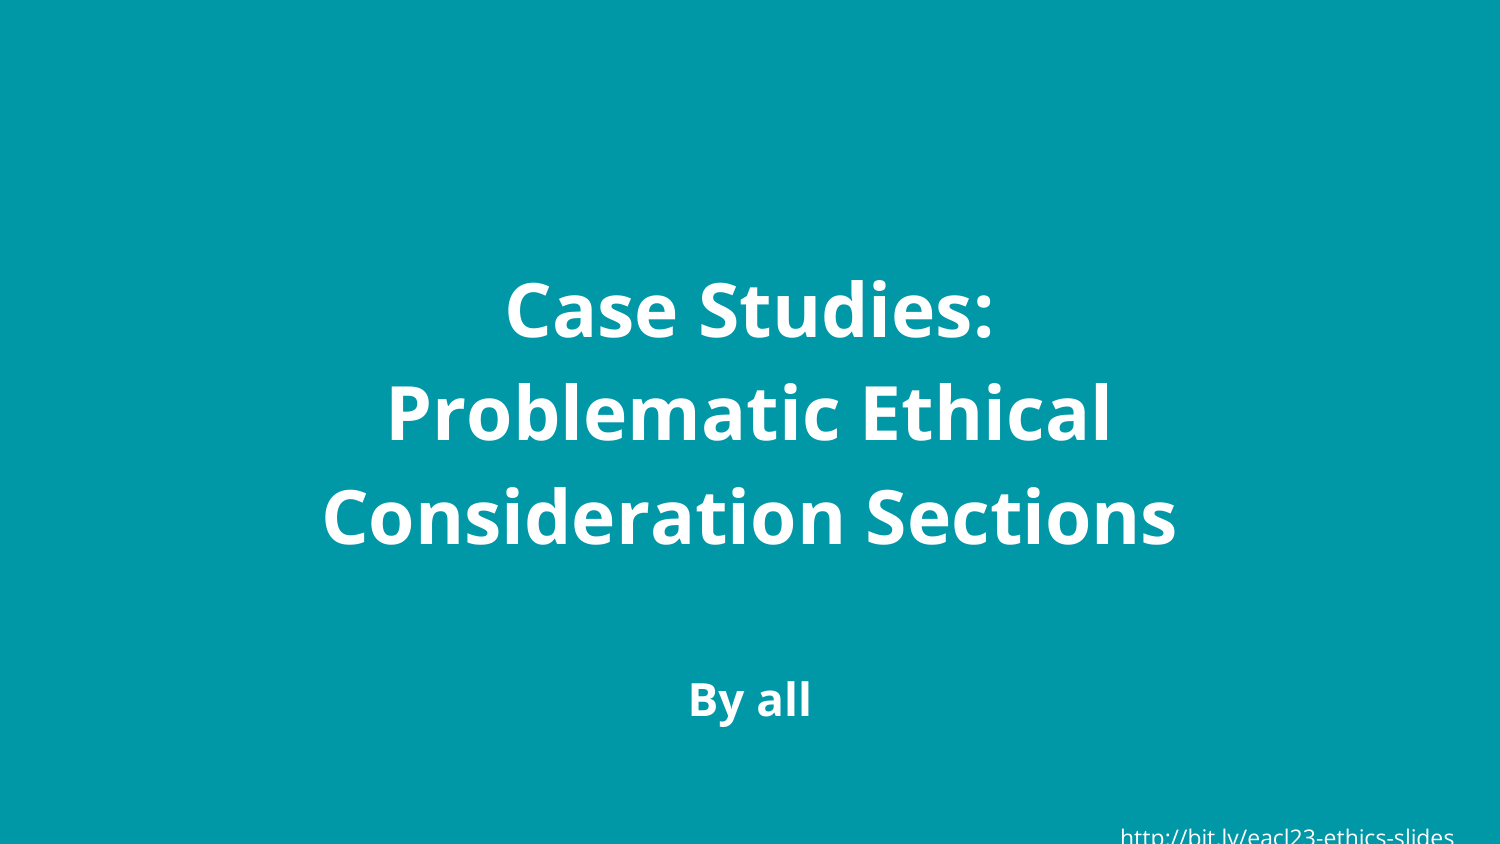

Case Studies:
Problematic Ethical Consideration Sections

By all
http://bit.ly/eacl23-ethics-slides